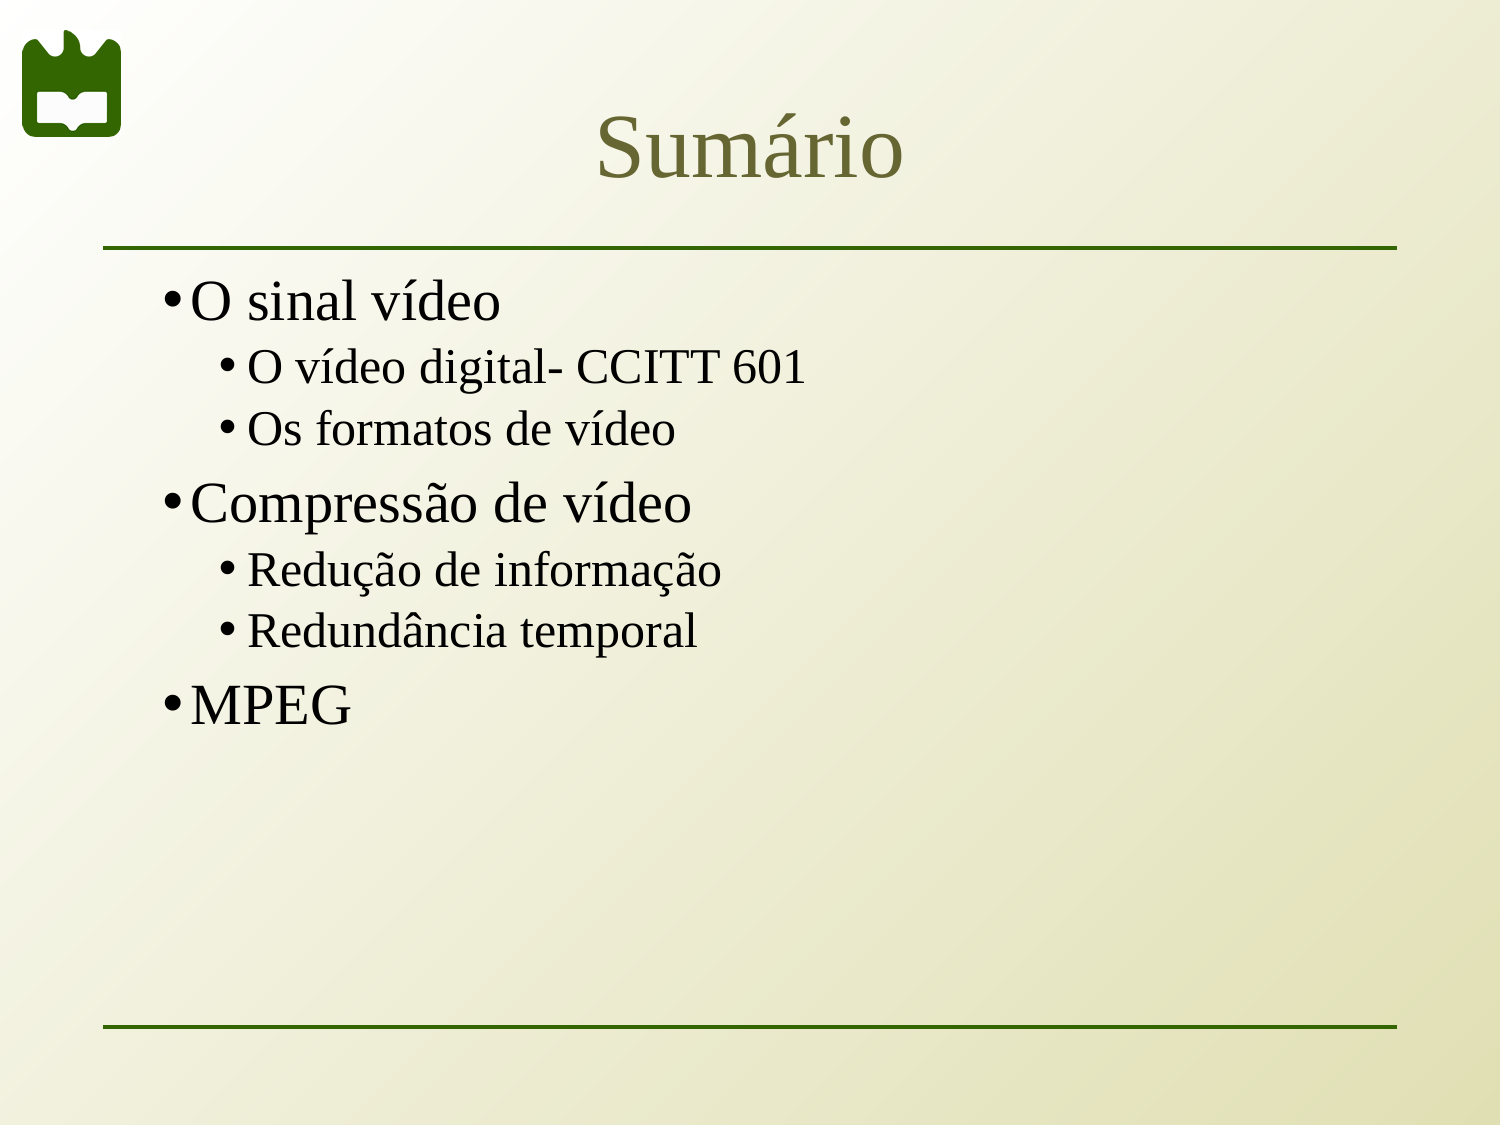

# Sumário
O sinal vídeo
O vídeo digital- CCITT 601
Os formatos de vídeo
Compressão de vídeo
Redução de informação
Redundância temporal
MPEG